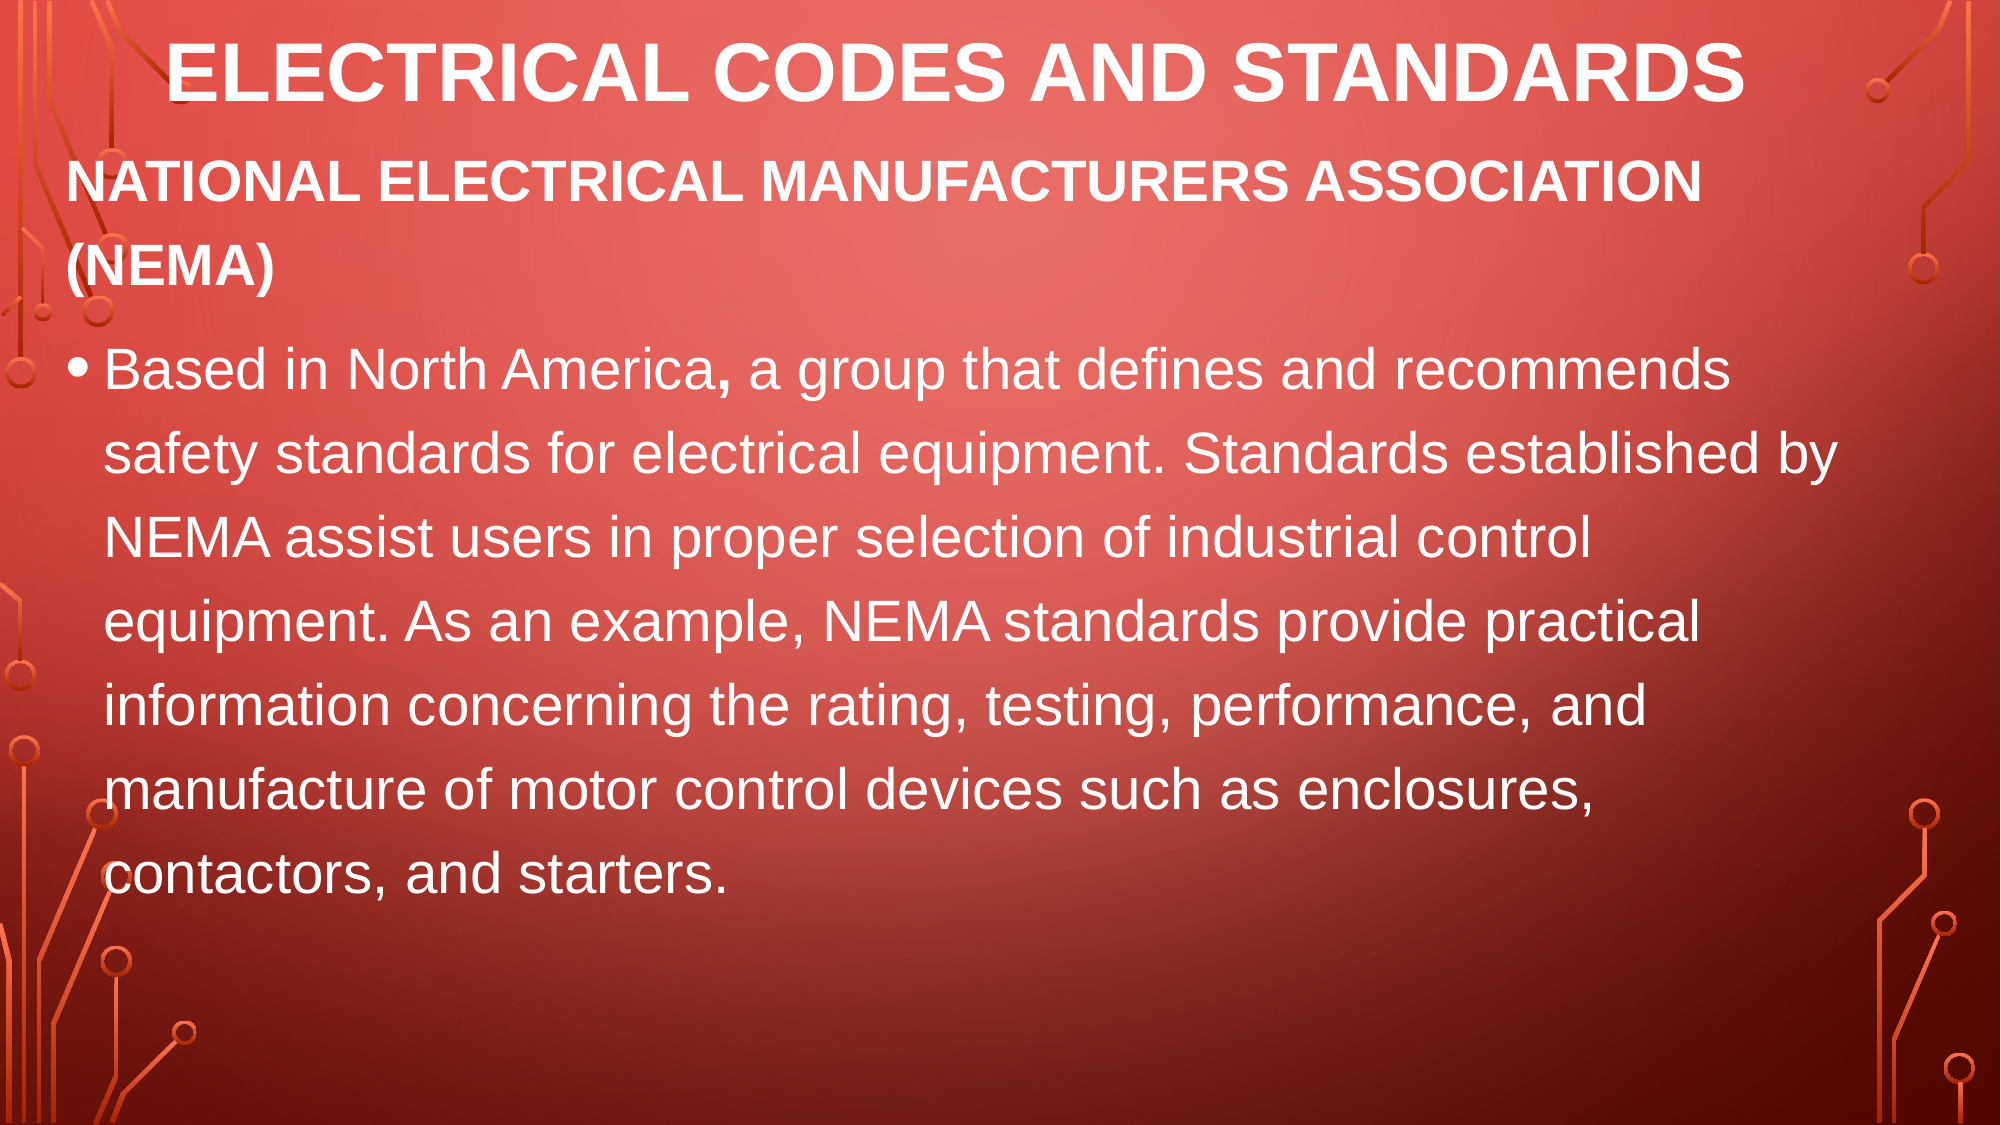

# Electrical codes and standards
NATIONAL ELECTRICAL MANUFACTURERS ASSOCIATION (NEMA)
Based in North America, a group that defines and recommends safety standards for electrical equipment. Standards established by NEMA assist users in proper selection of industrial control equipment. As an example, NEMA standards provide practical information concerning the rating, testing, performance, and manufacture of motor control devices such as enclosures, contactors, and starters.